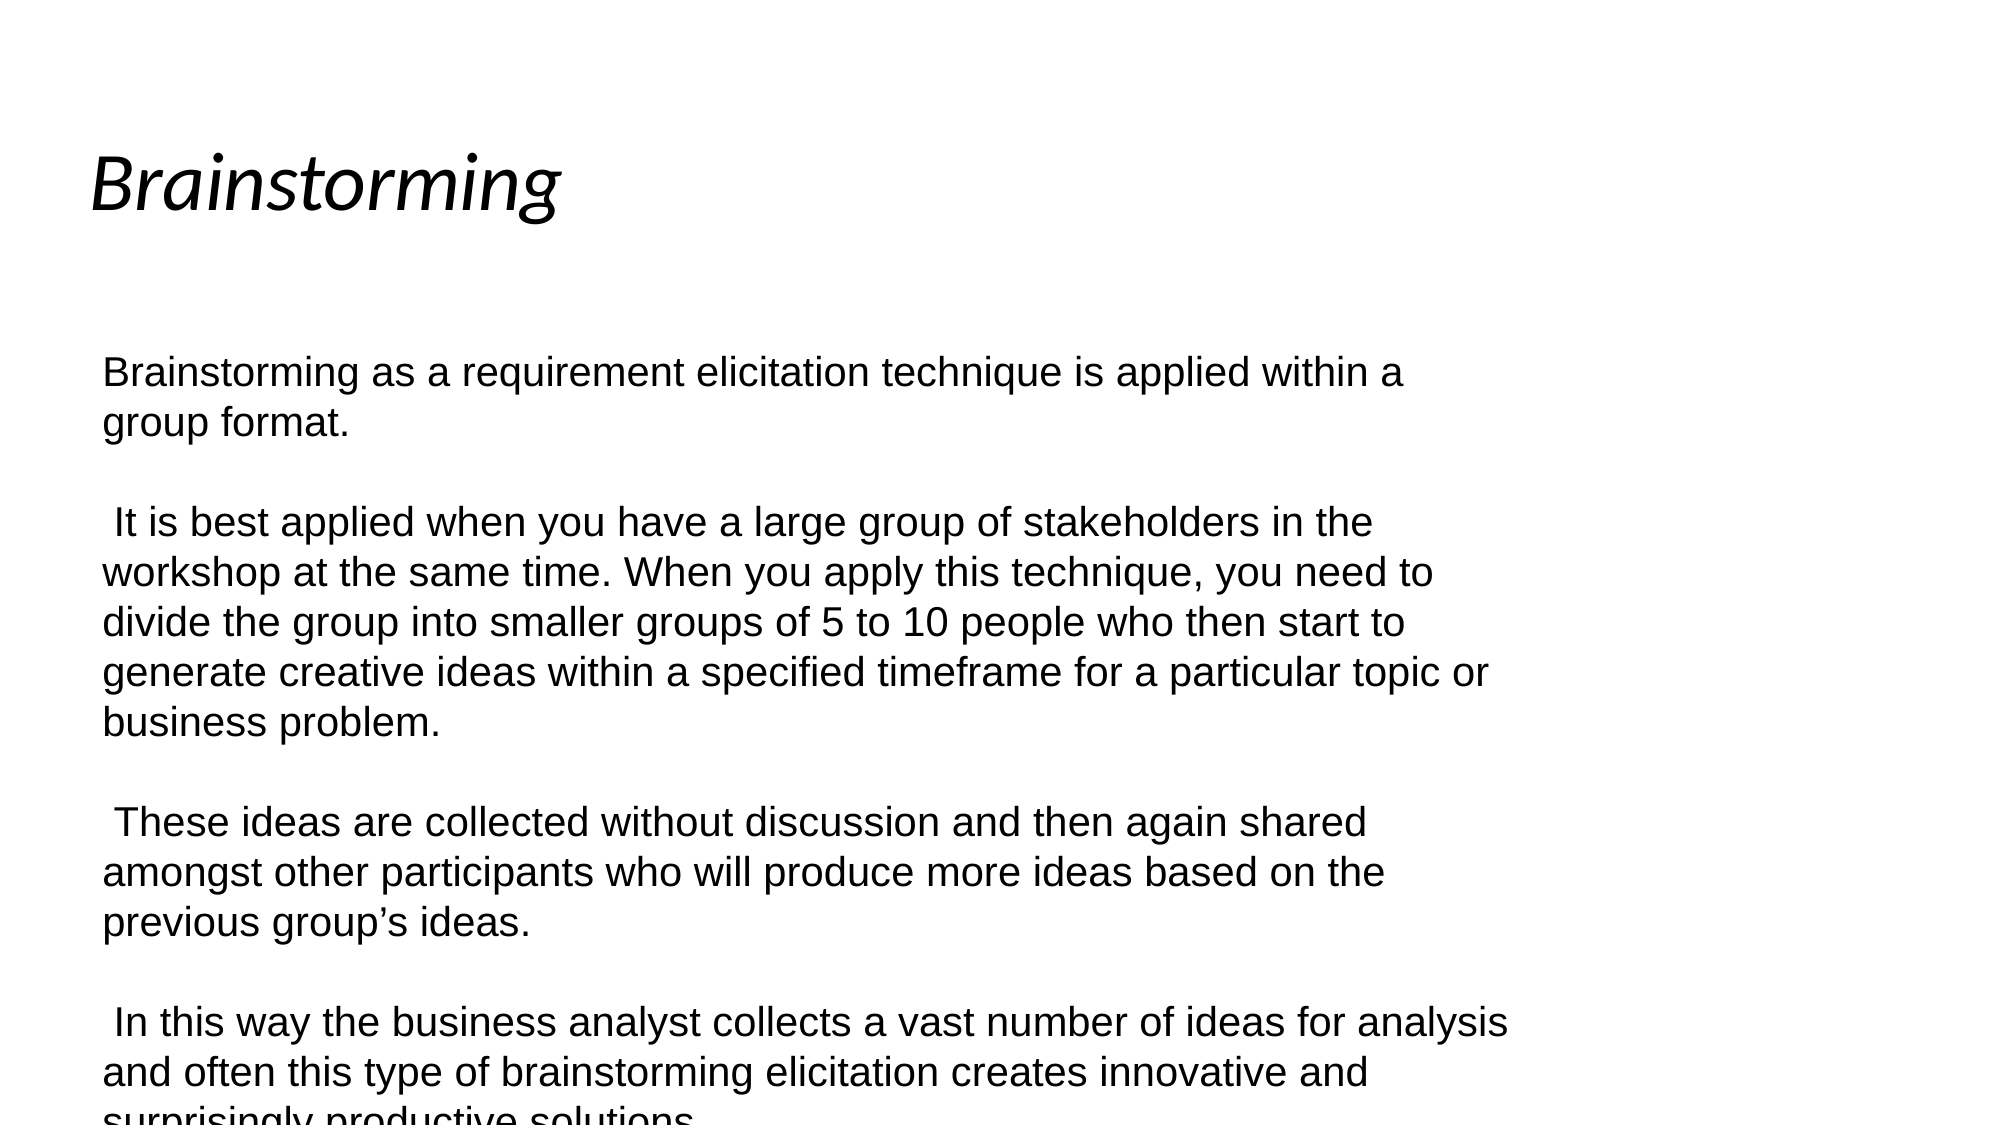

Brainstorming
Brainstorming as a requirement elicitation technique is applied within a group format.

 It is best applied when you have a large group of stakeholders in the workshop at the same time. When you apply this technique, you need to divide the group into smaller groups of 5 to 10 people who then start to generate creative ideas within a specified timeframe for a particular topic or business problem.

 These ideas are collected without discussion and then again shared amongst other participants who will produce more ideas based on the previous group’s ideas.

 In this way the business analyst collects a vast number of ideas for analysis and often this type of brainstorming elicitation creates innovative and surprisingly productive solutions.